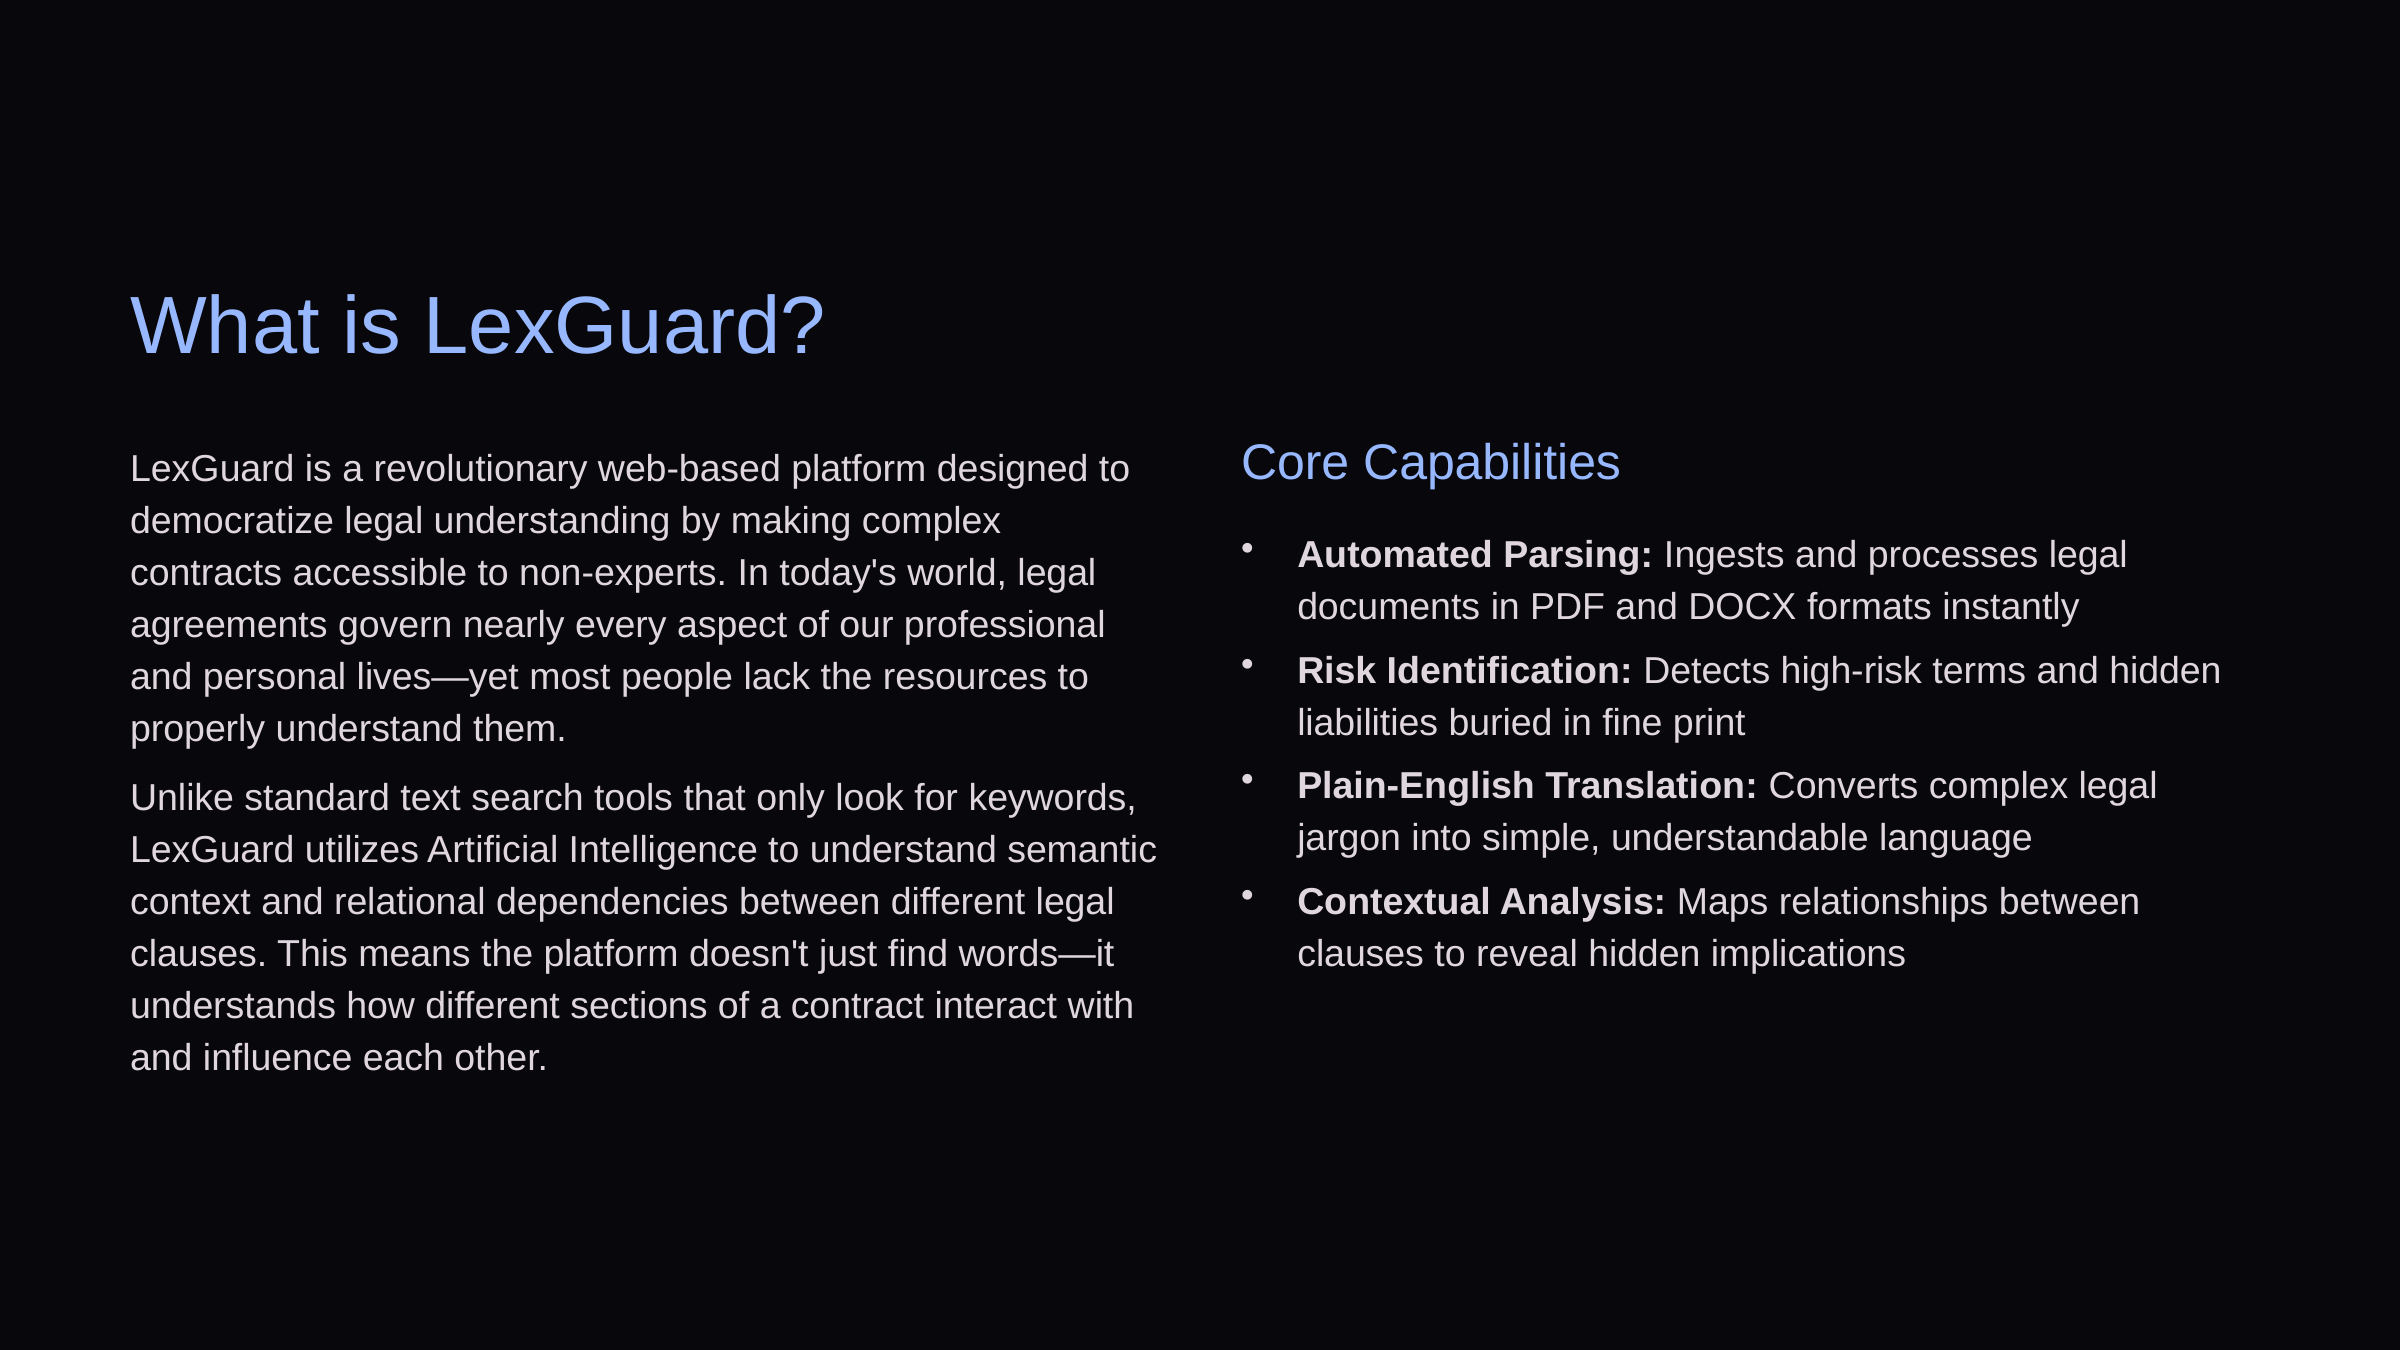

What is LexGuard?
LexGuard is a revolutionary web-based platform designed to democratize legal understanding by making complex contracts accessible to non-experts. In today's world, legal agreements govern nearly every aspect of our professional and personal lives—yet most people lack the resources to properly understand them.
Core Capabilities
Automated Parsing: Ingests and processes legal documents in PDF and DOCX formats instantly
Risk Identification: Detects high-risk terms and hidden liabilities buried in fine print
Plain-English Translation: Converts complex legal jargon into simple, understandable language
Unlike standard text search tools that only look for keywords, LexGuard utilizes Artificial Intelligence to understand semantic context and relational dependencies between different legal clauses. This means the platform doesn't just find words—it understands how different sections of a contract interact with and influence each other.
Contextual Analysis: Maps relationships between clauses to reveal hidden implications